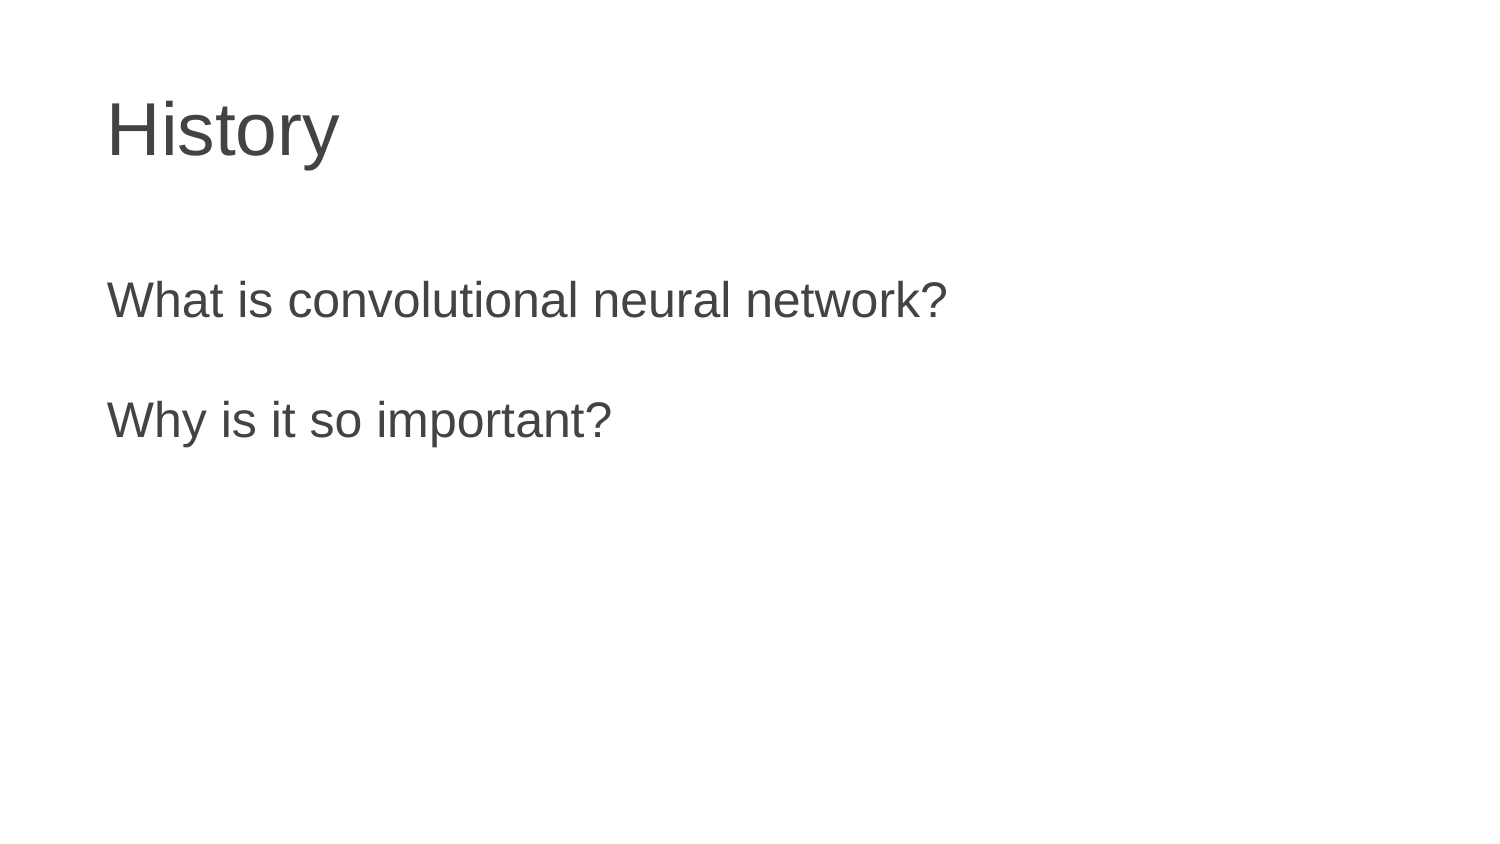

History
What is convolutional neural network?

Why is it so important?